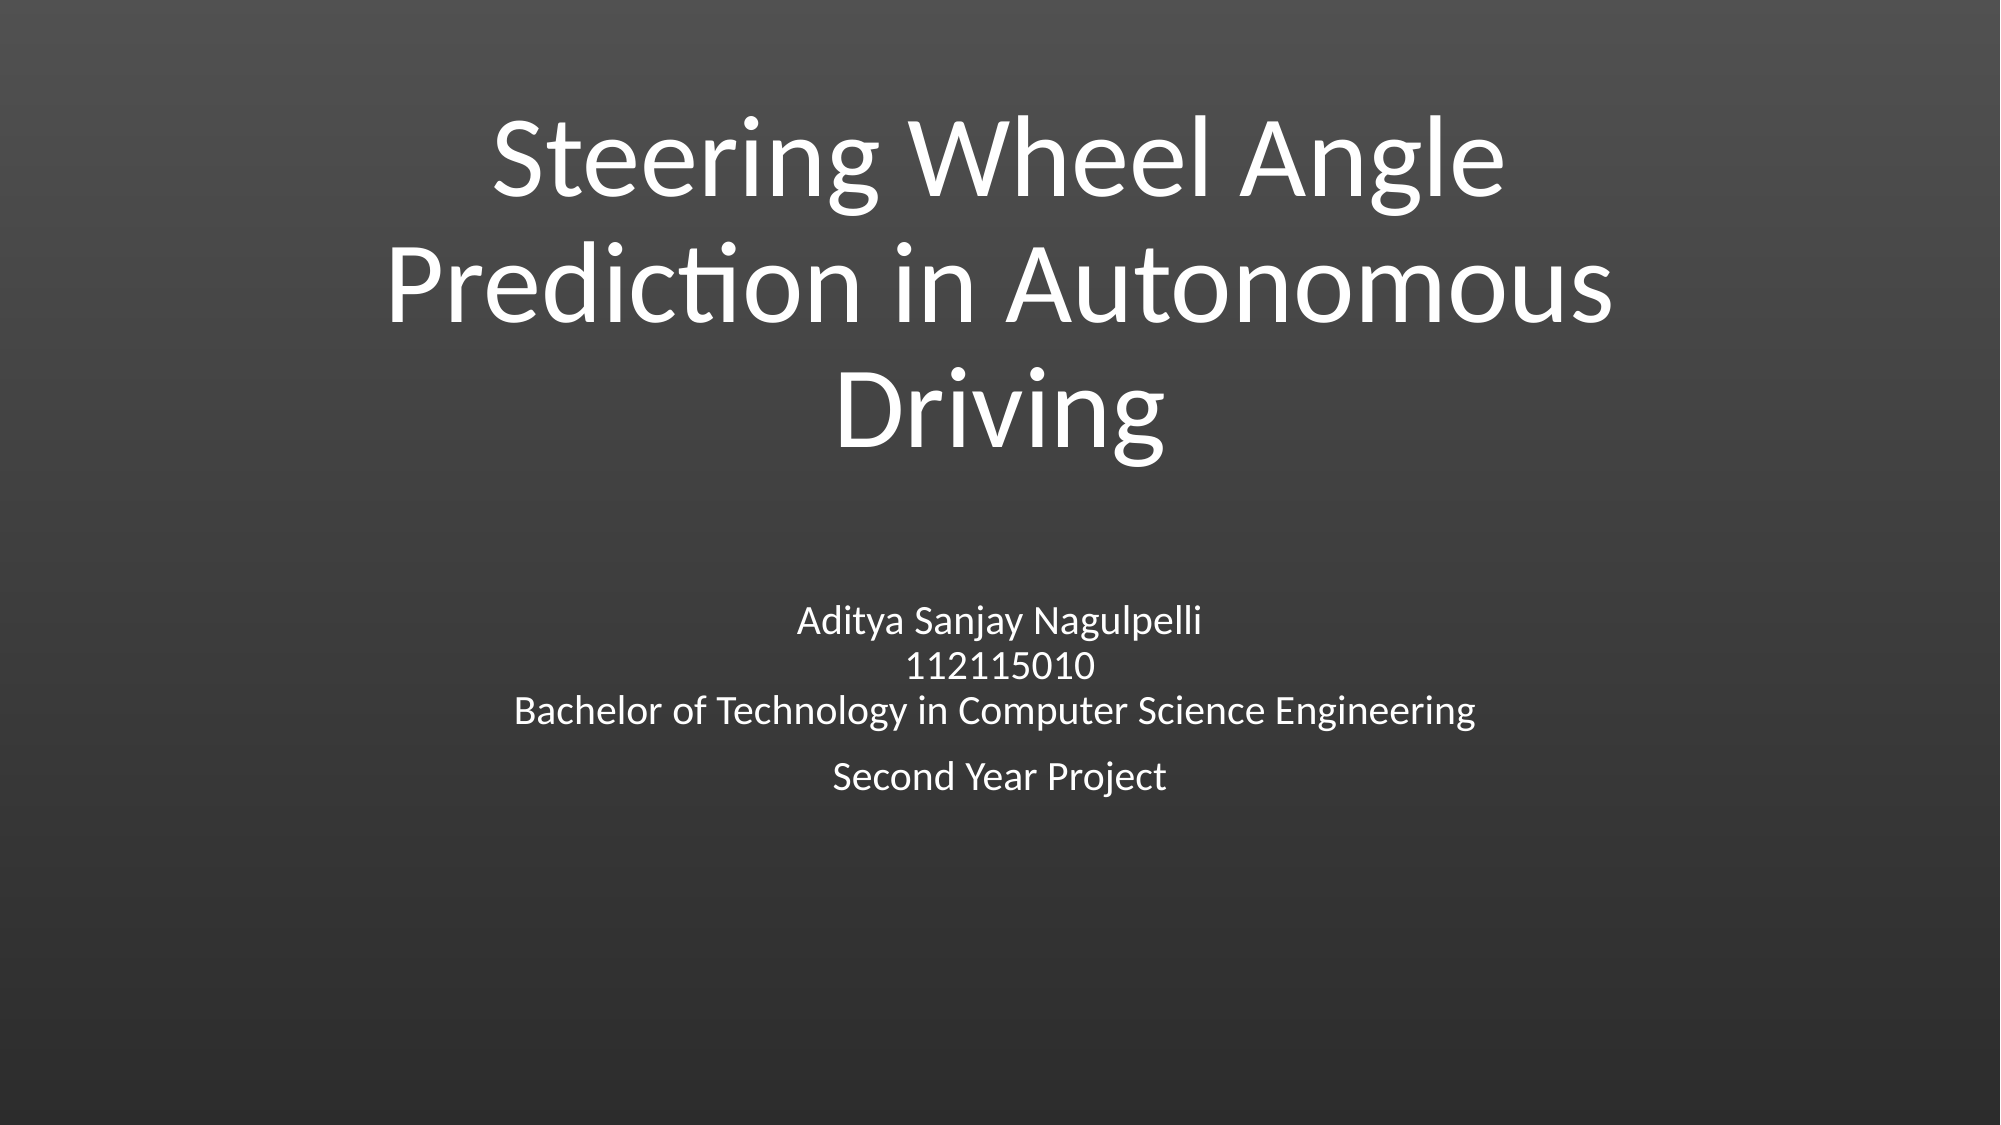

# Steering Wheel Angle Prediction in Autonomous Driving
Aditya Sanjay Nagulpelli
112115010
Bachelor of Technology in Computer Science Engineering
Second Year Project